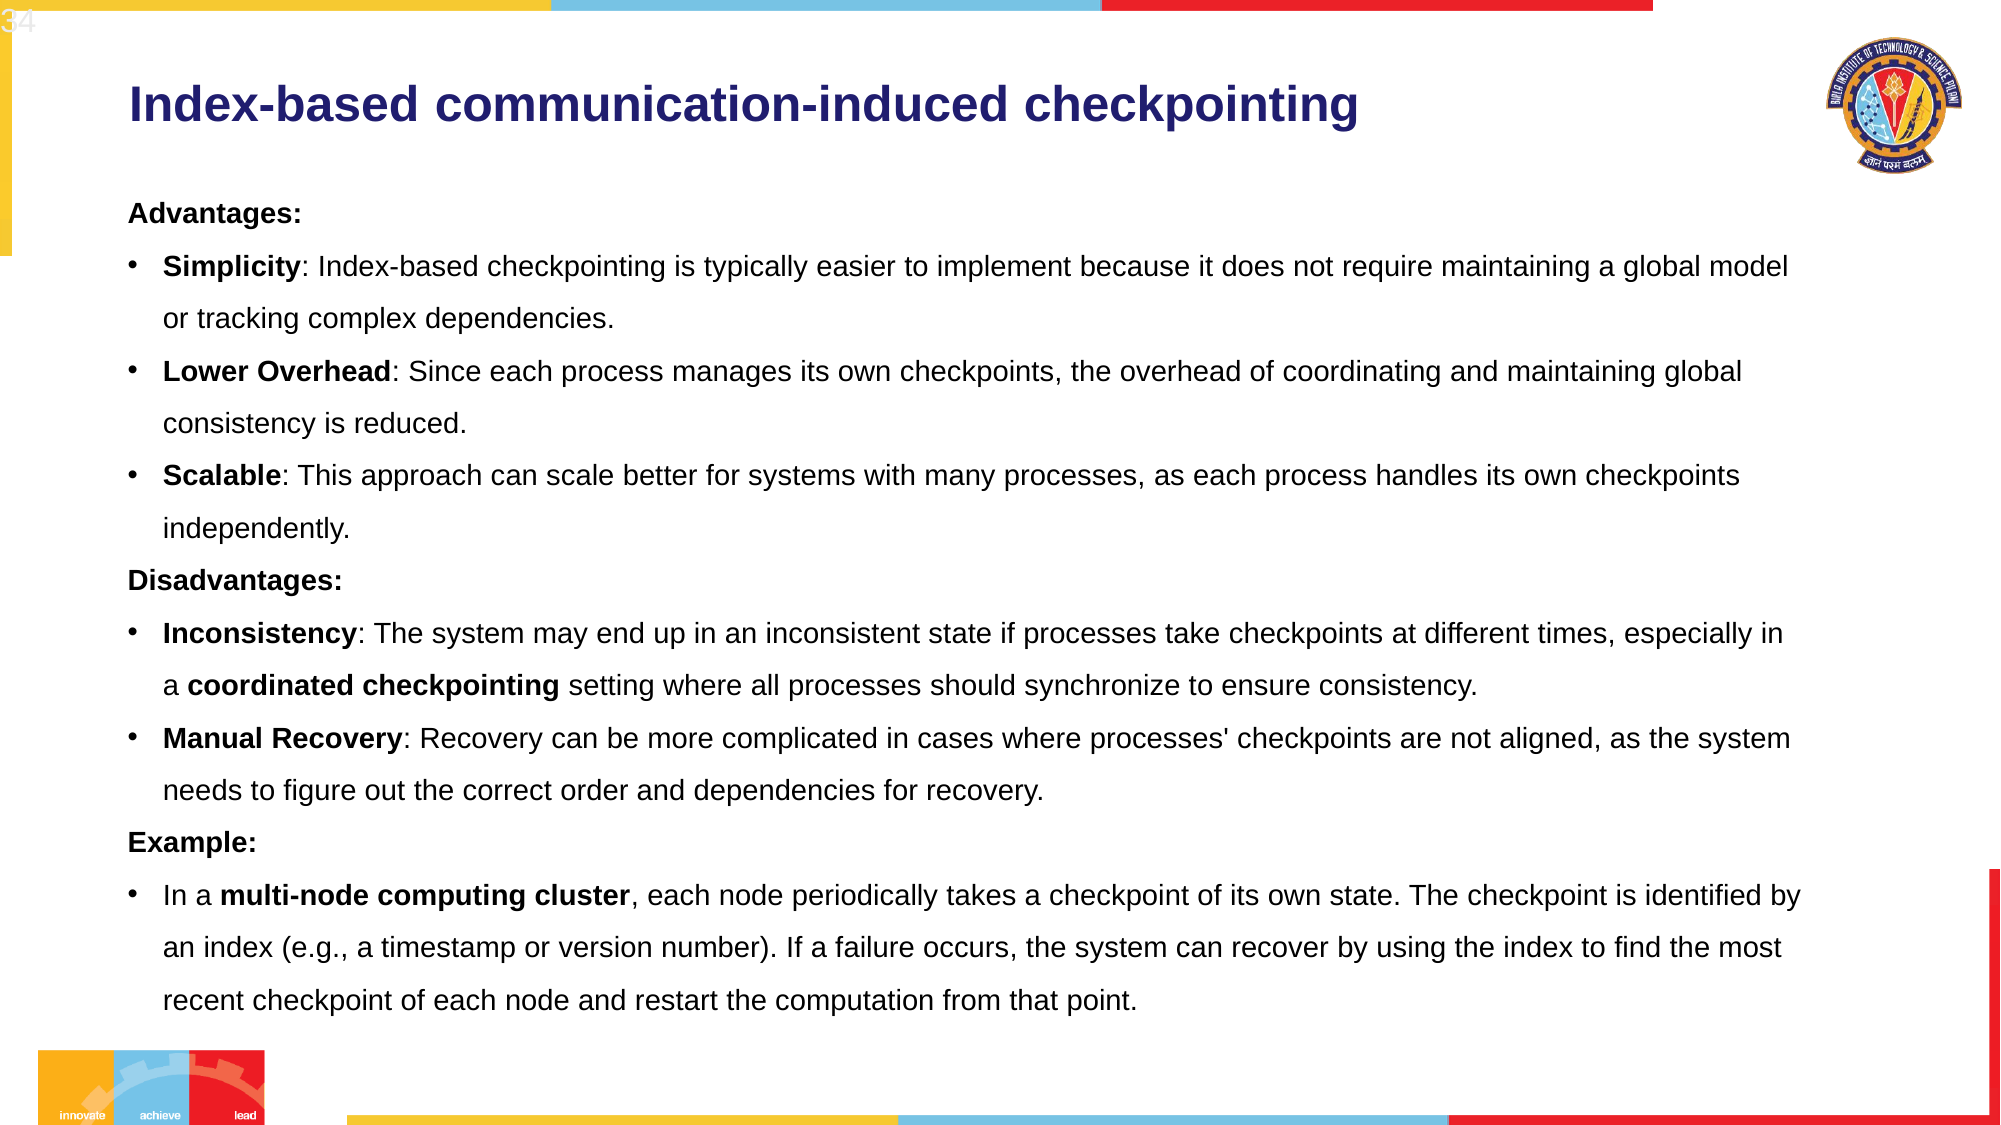

34
# Index-based communication-induced checkpointing
Advantages:
Simplicity: Index-based checkpointing is typically easier to implement because it does not require maintaining a global model or tracking complex dependencies.
Lower Overhead: Since each process manages its own checkpoints, the overhead of coordinating and maintaining global consistency is reduced.
Scalable: This approach can scale better for systems with many processes, as each process handles its own checkpoints independently.
Disadvantages:
Inconsistency: The system may end up in an inconsistent state if processes take checkpoints at different times, especially in a coordinated checkpointing setting where all processes should synchronize to ensure consistency.
Manual Recovery: Recovery can be more complicated in cases where processes' checkpoints are not aligned, as the system needs to figure out the correct order and dependencies for recovery.
Example:
In a multi-node computing cluster, each node periodically takes a checkpoint of its own state. The checkpoint is identified by an index (e.g., a timestamp or version number). If a failure occurs, the system can recover by using the index to find the most recent checkpoint of each node and restart the computation from that point.